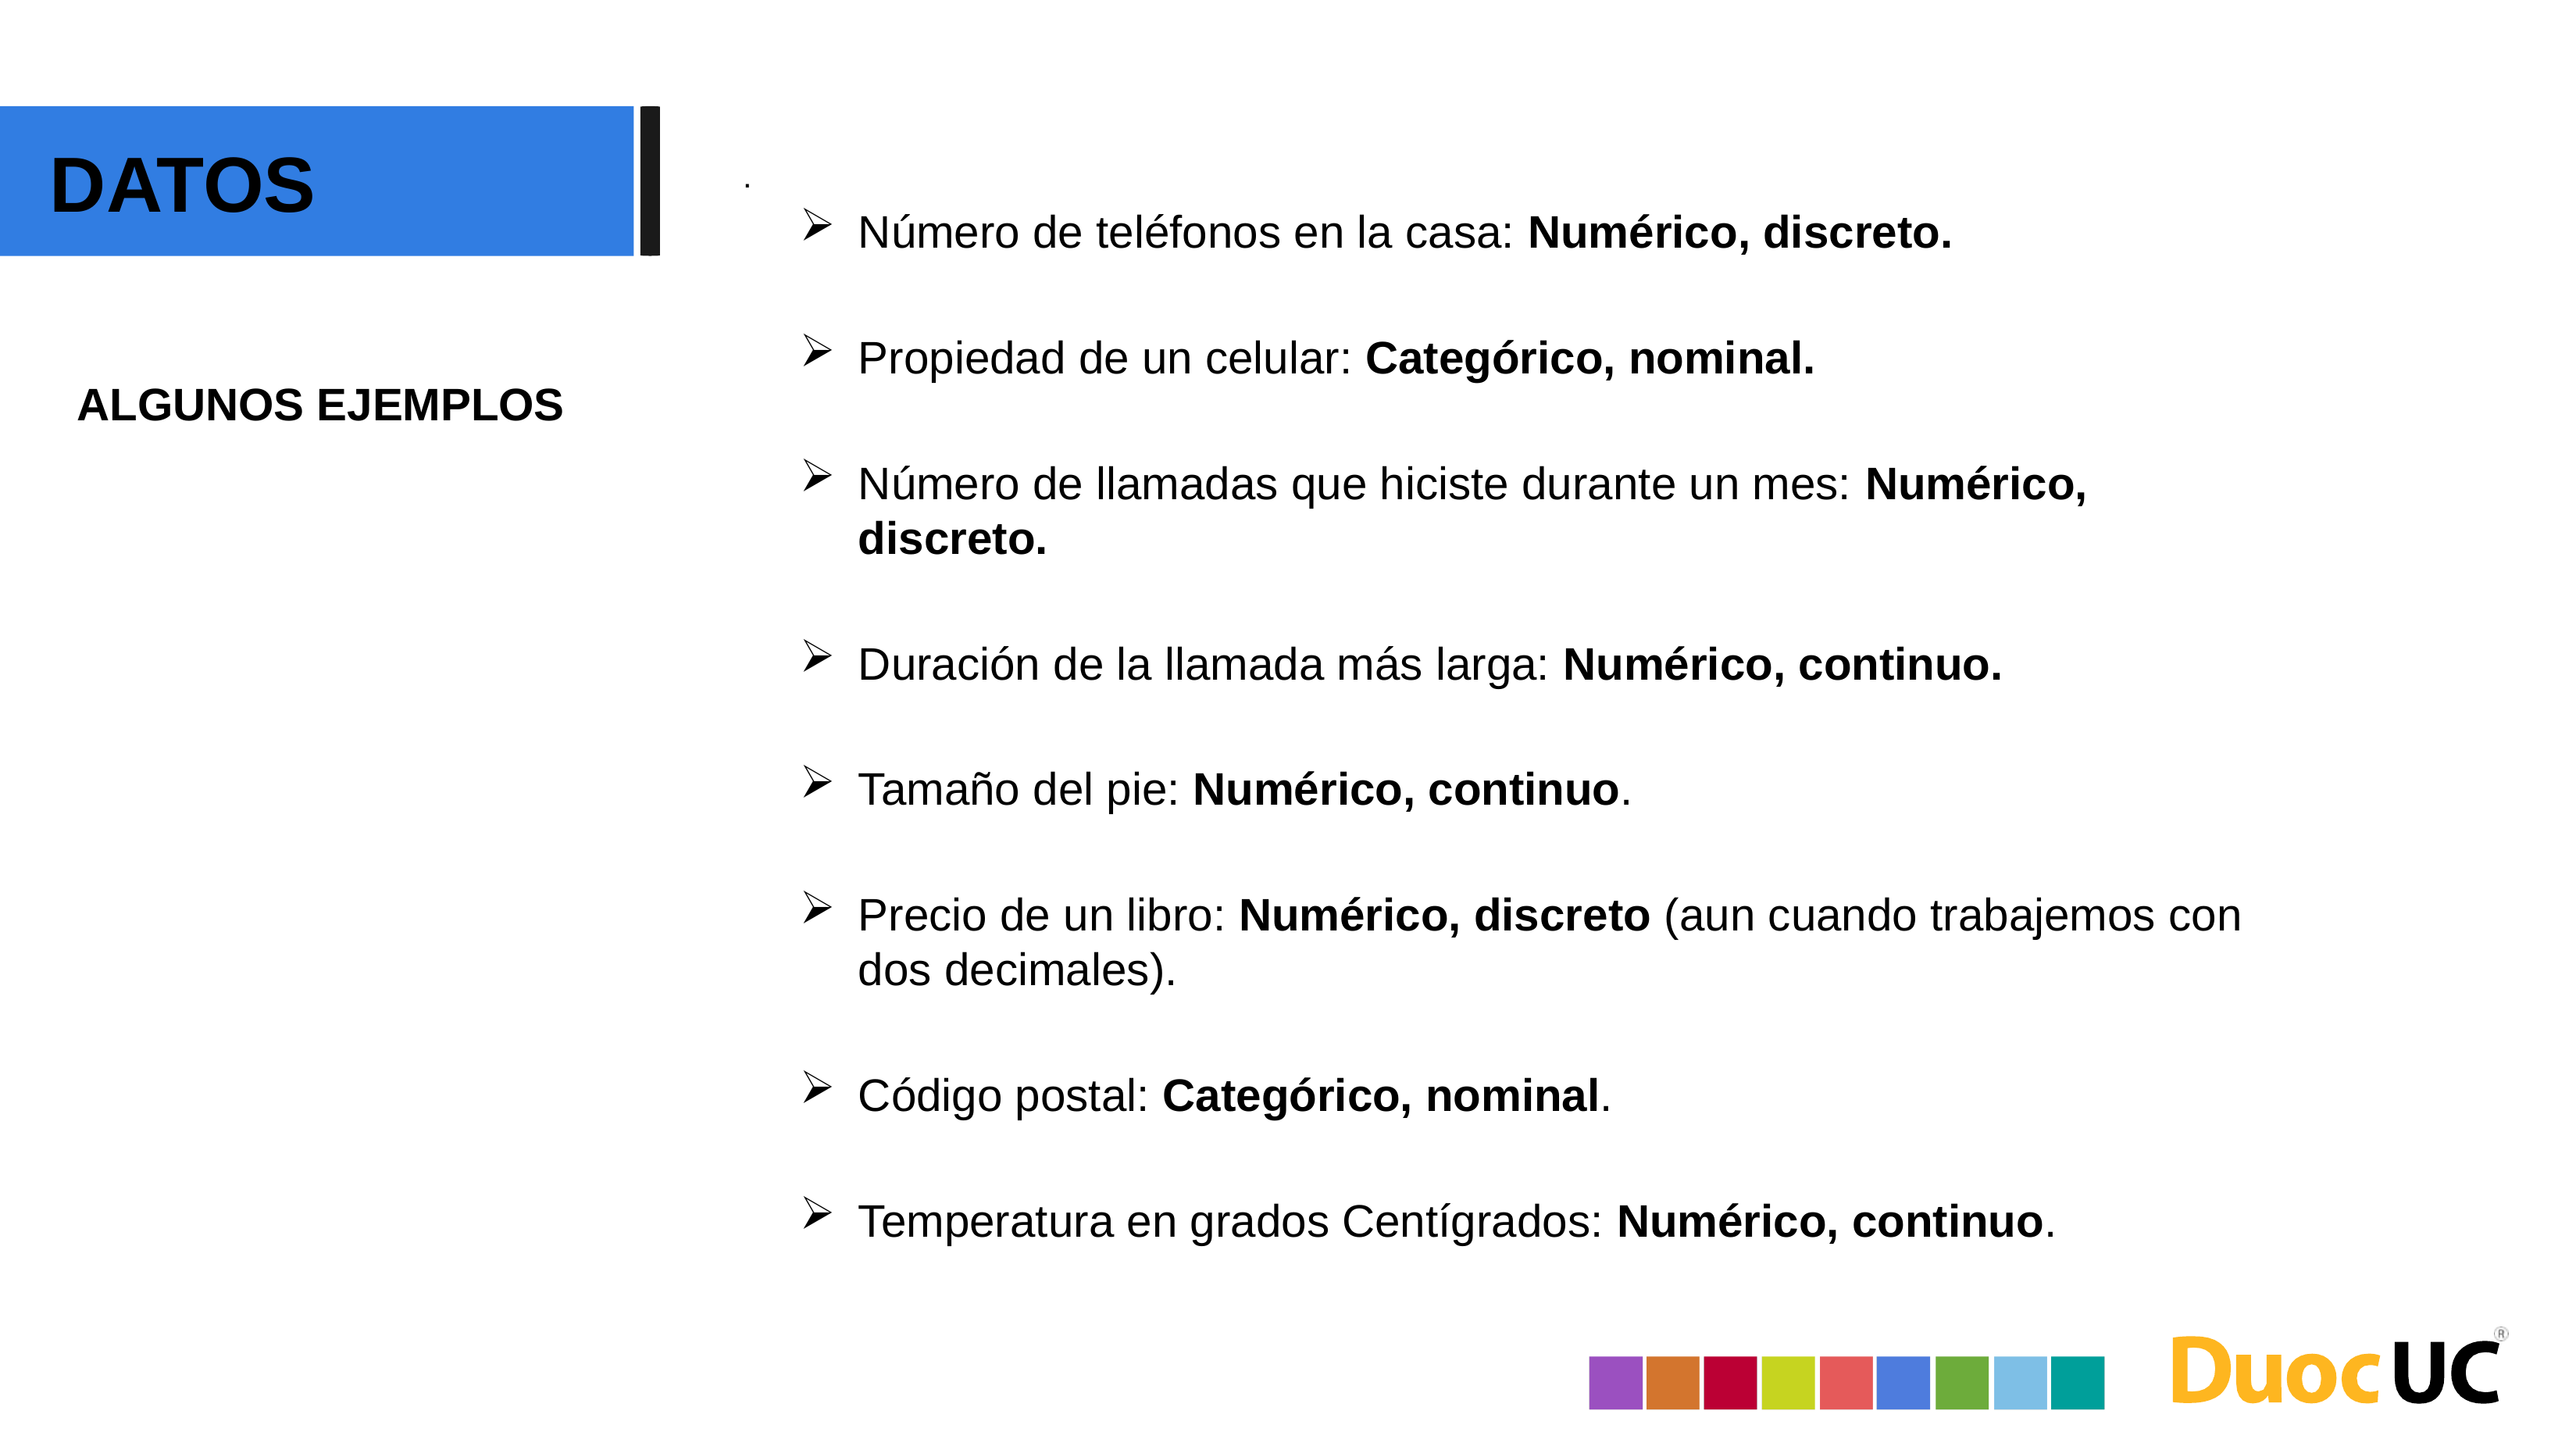

DATOS
.
Número de teléfonos en la casa: Numérico, discreto.

Propiedad de un celular: Categórico, nominal.

Número de llamadas que hiciste durante un mes: Numérico, discreto.

Duración de la llamada más larga: Numérico, continuo.

Tamaño del pie: Numérico, continuo.

Precio de un libro: Numérico, discreto (aun cuando trabajemos con dos decimales).

Código postal: Categórico, nominal.

Temperatura en grados Centígrados: Numérico, continuo.

ALGUNOS EJEMPLOS